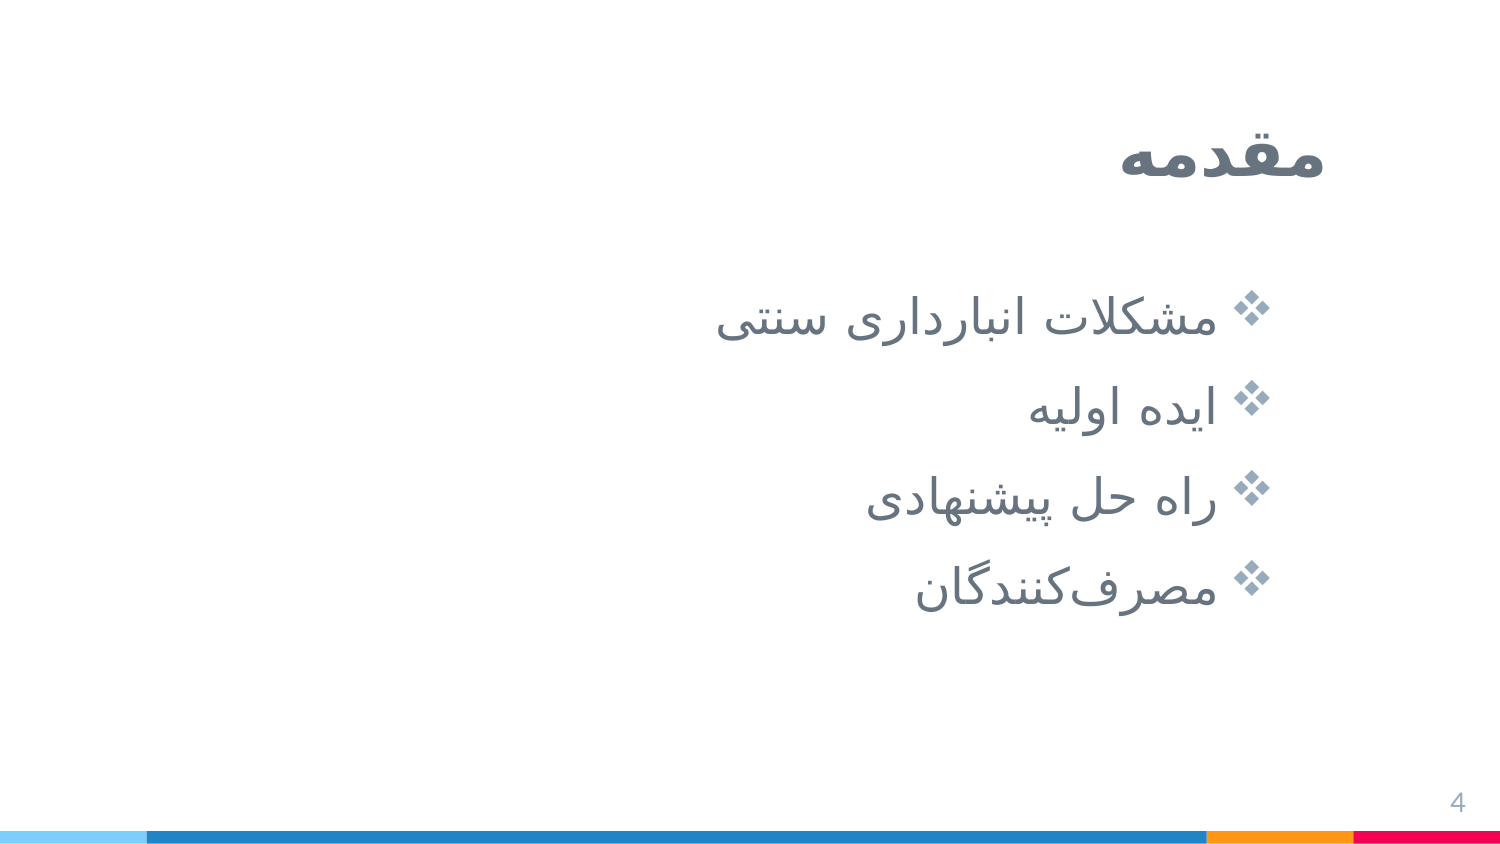

# مقدمه
مشکلات انبارداری سنتی
ایده اولیه
راه حل پیشنهادی
مصرف‌کنندگان

4